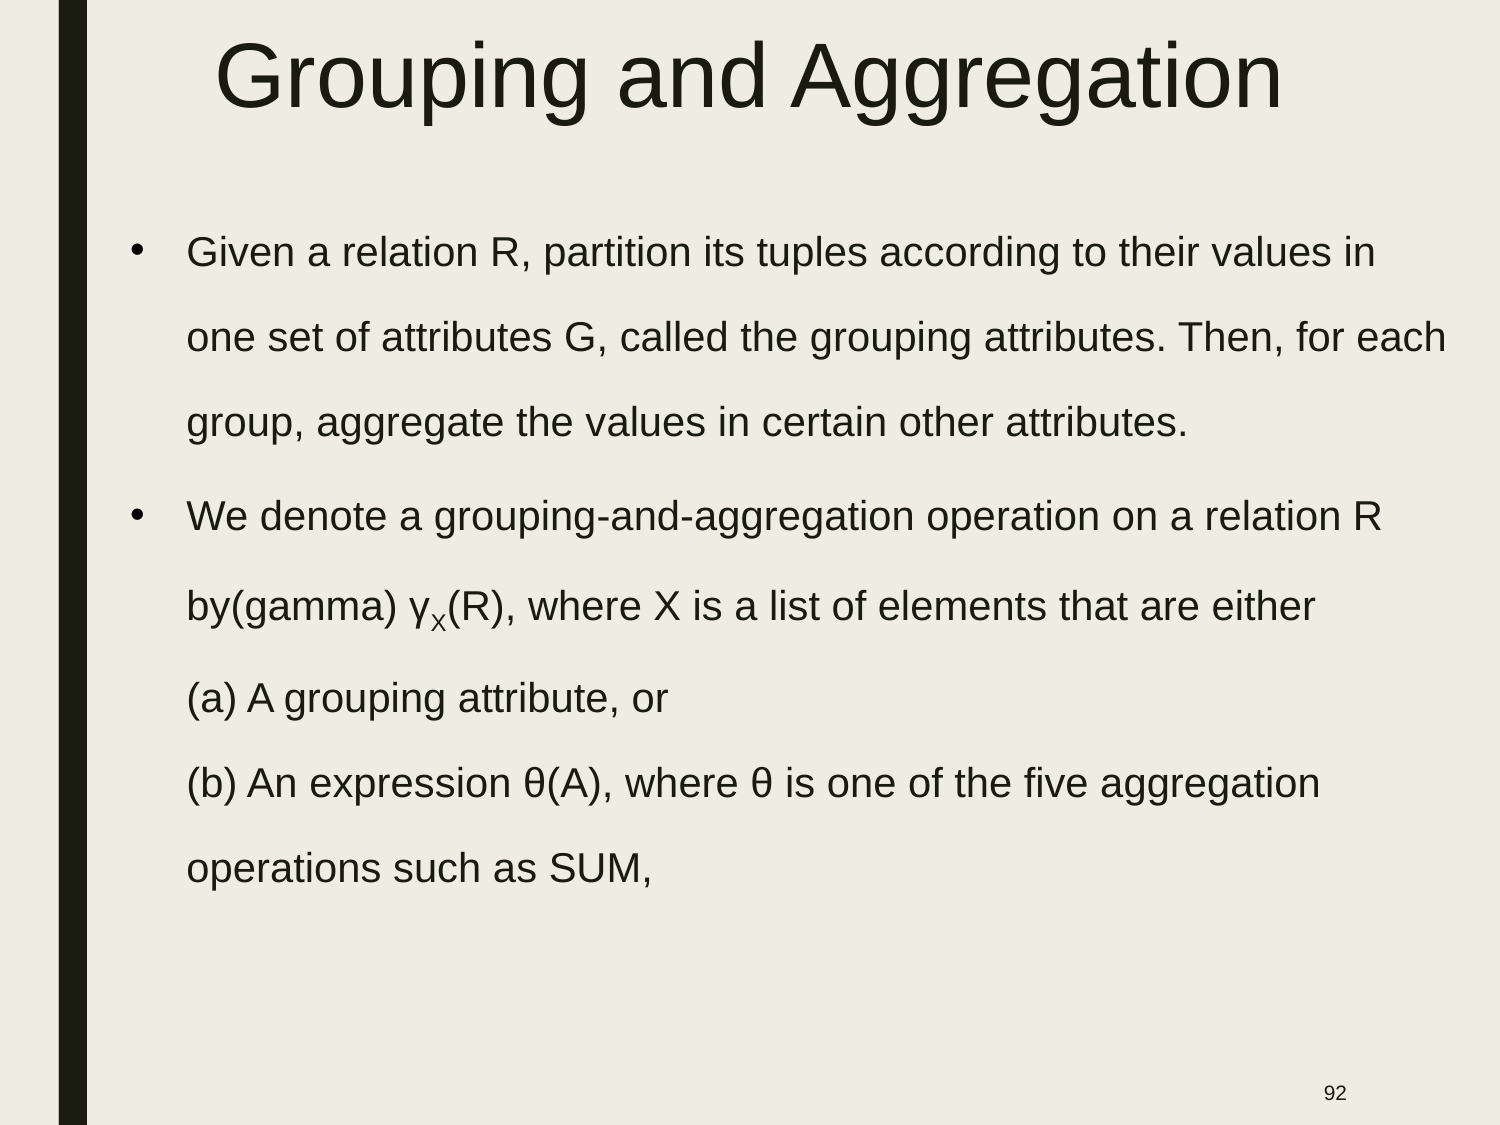

# Grouping and Aggregation
Given a relation R, partition its tuples according to their values in one set of attributes G, called the grouping attributes. Then, for each group, aggregate the values in certain other attributes.
We denote a grouping-and-aggregation operation on a relation R by(gamma) γX(R), where X is a list of elements that are either
(a) A grouping attribute, or
(b) An expression θ(A), where θ is one of the five aggregation operations such as SUM,

92